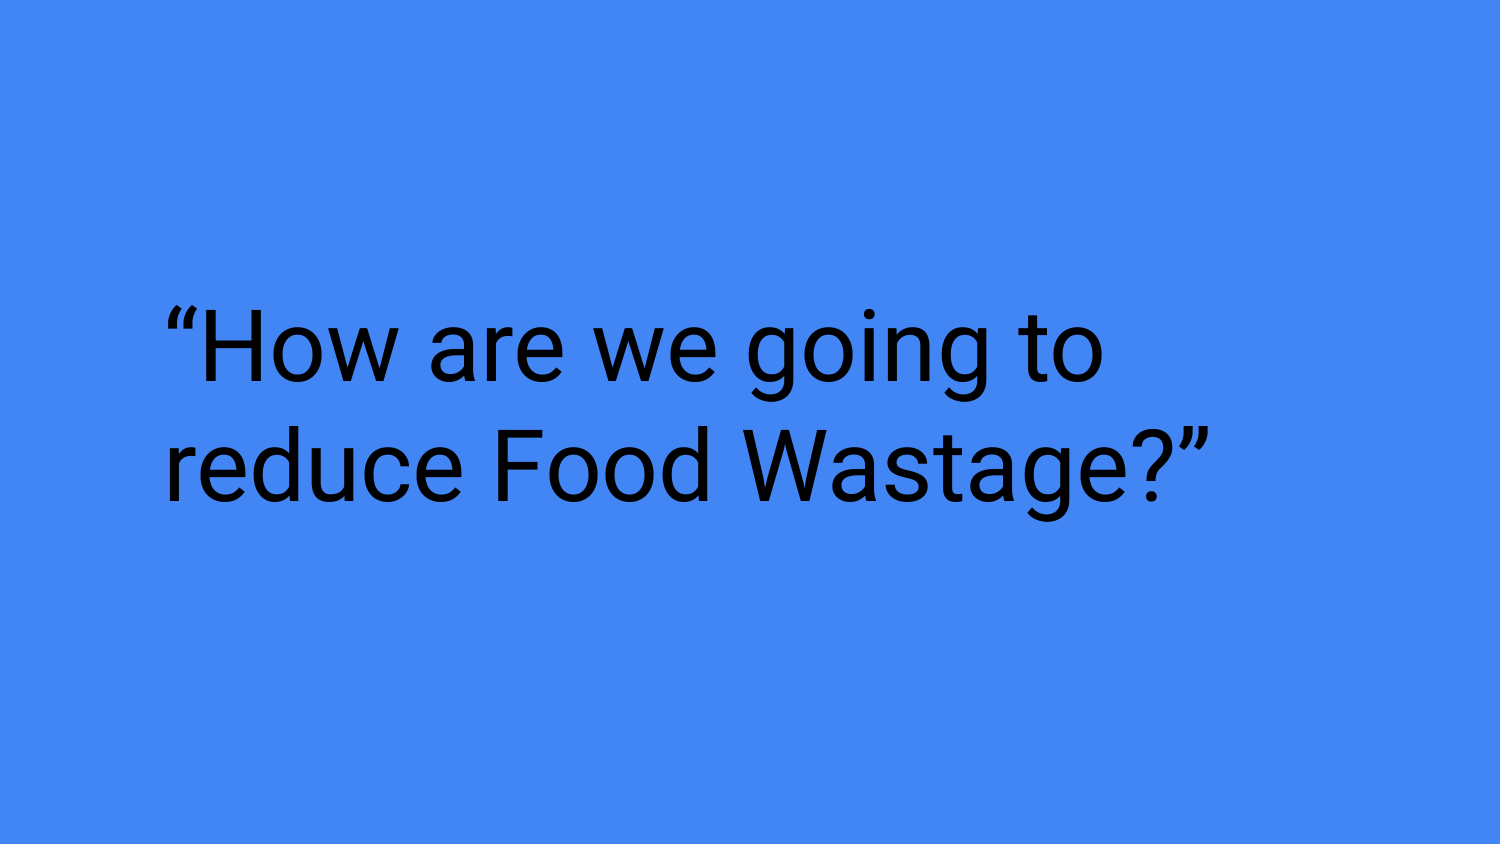

“How are we going to reduce Food Wastage?”